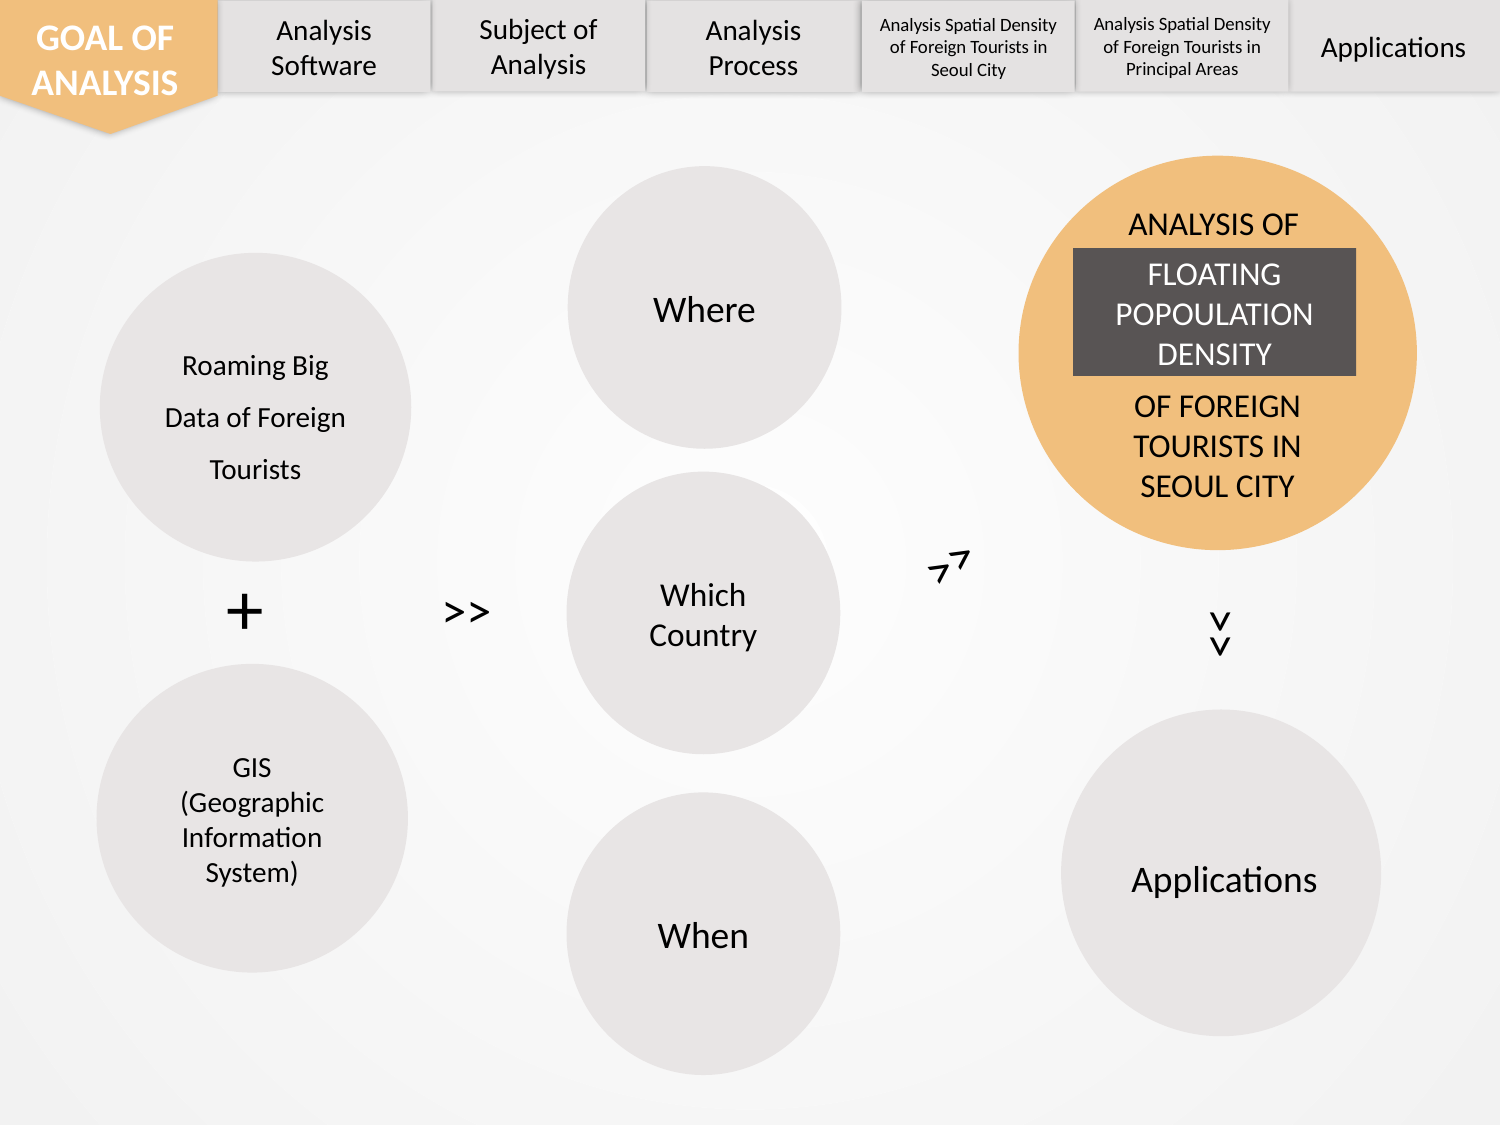

Subject of Analysis
Analysis Spatial Density of Foreign Tourists in Principal Areas
Applications

Analysis Process
Analysis Software
Analysis Spatial Density of Foreign Tourists in Seoul City
GOAL OF ANALYSIS
ANALYSIS OF

OF FOREIGN TOURISTS IN SEOUL CITY
Where
FLOATING POPOULATION DENSITY
Roaming Big Data of Foreign Tourists
Which Country
>>
+
>>
>>
GIS
(Geographic Information System)

When
Applications